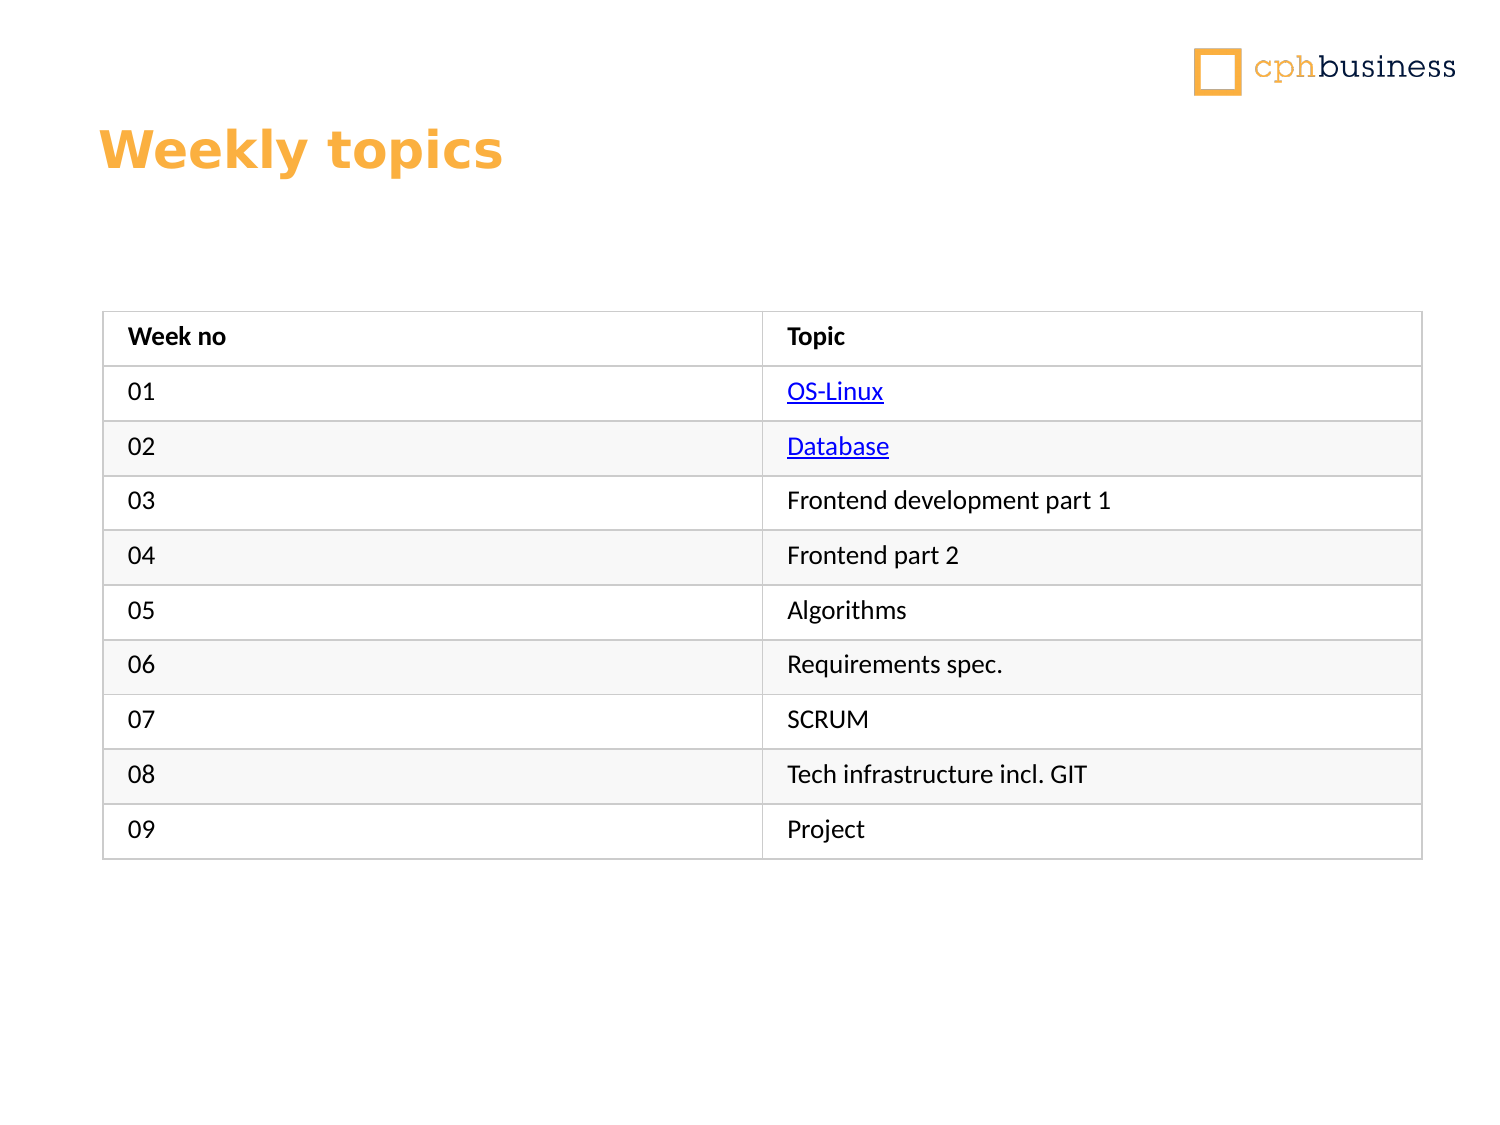

Weekly topics
| Week no | Topic |
| --- | --- |
| 01 | OS-Linux |
| 02 | Database |
| 03 | Frontend development part 1 |
| 04 | Frontend part 2 |
| 05 | Algorithms |
| 06 | Requirements spec. |
| 07 | SCRUM |
| 08 | Tech infrastructure incl. GIT |
| 09 | Project |